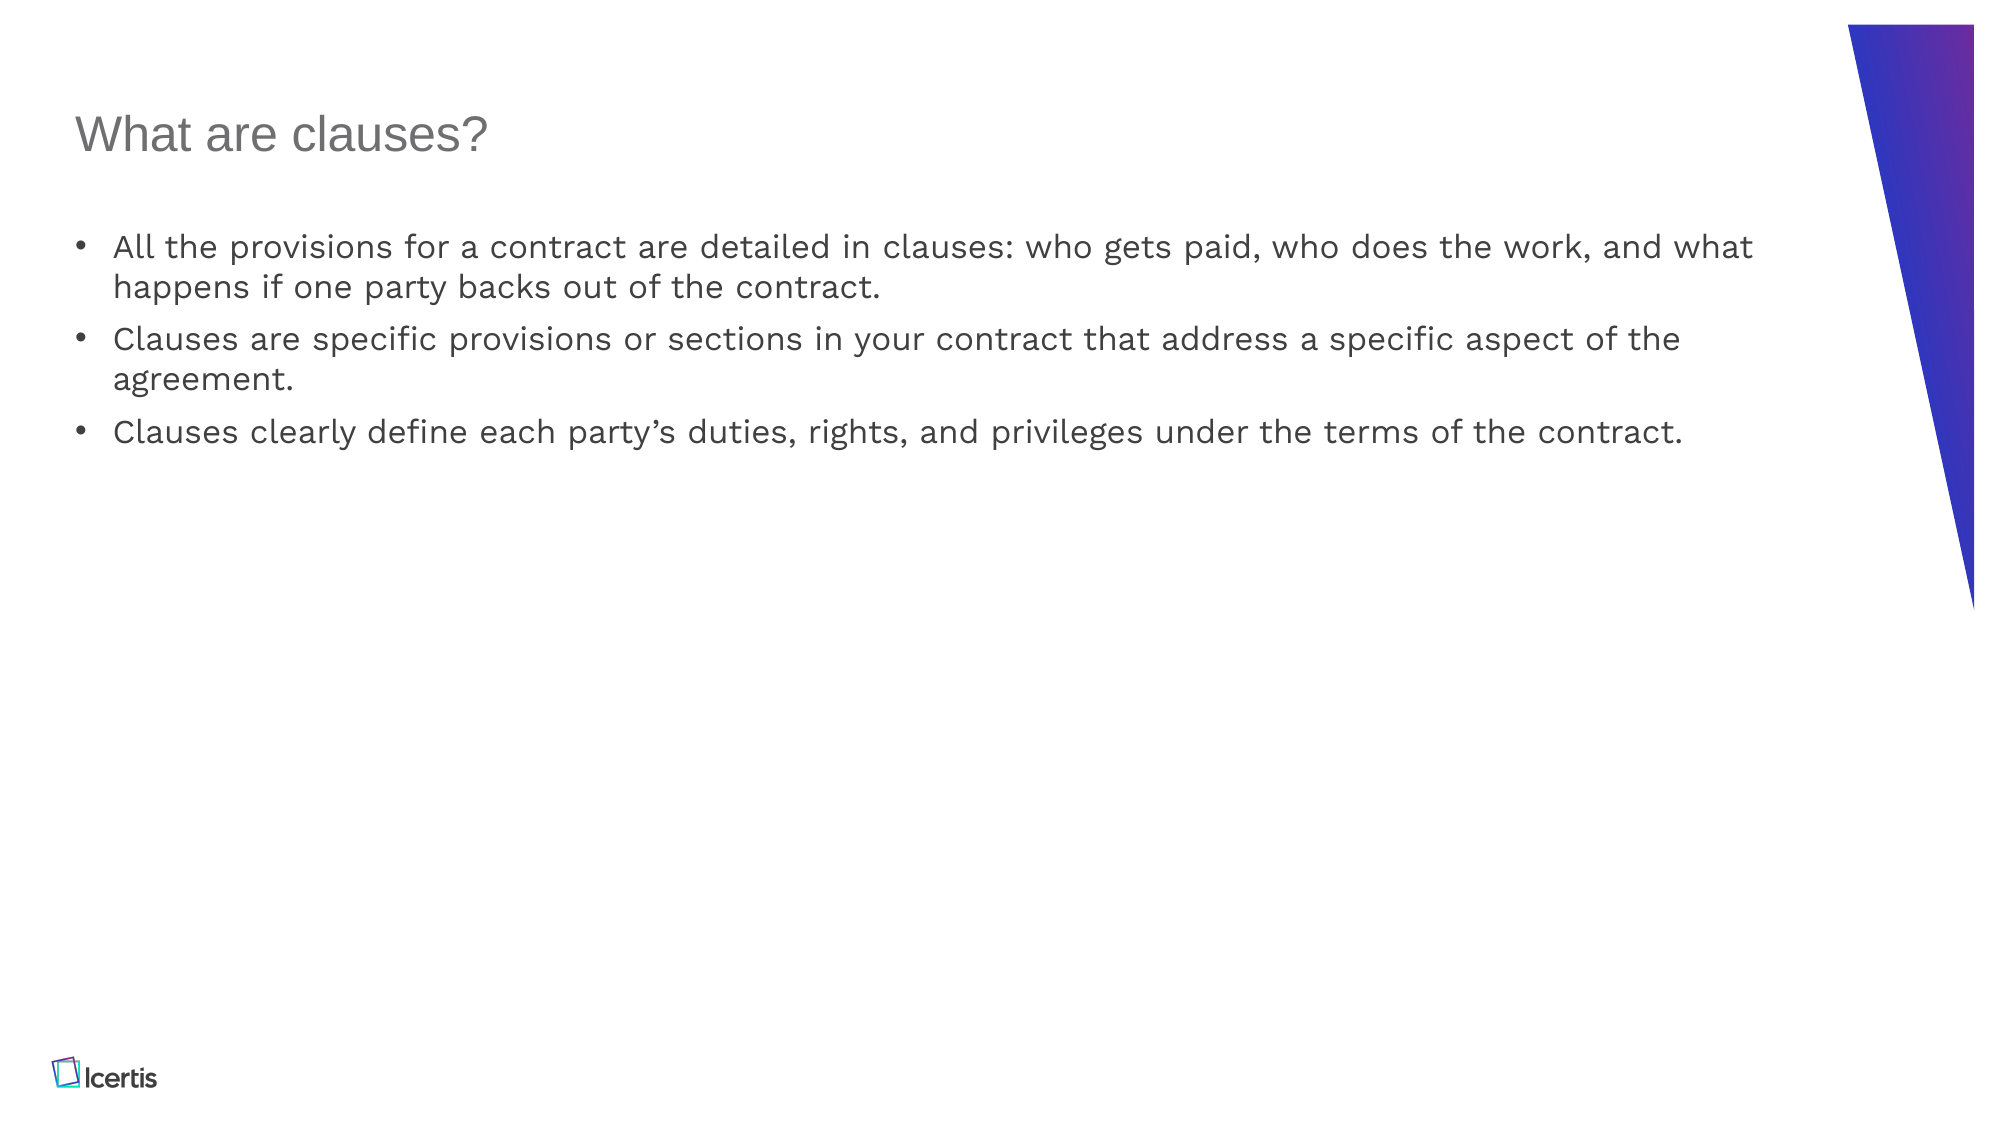

# What are clauses?
All the provisions for a contract are detailed in clauses: who gets paid, who does the work, and what happens if one party backs out of the contract.
Clauses are specific provisions or sections in your contract that address a specific aspect of the agreement.
Clauses clearly define each party’s duties, rights, and privileges under the terms of the contract.